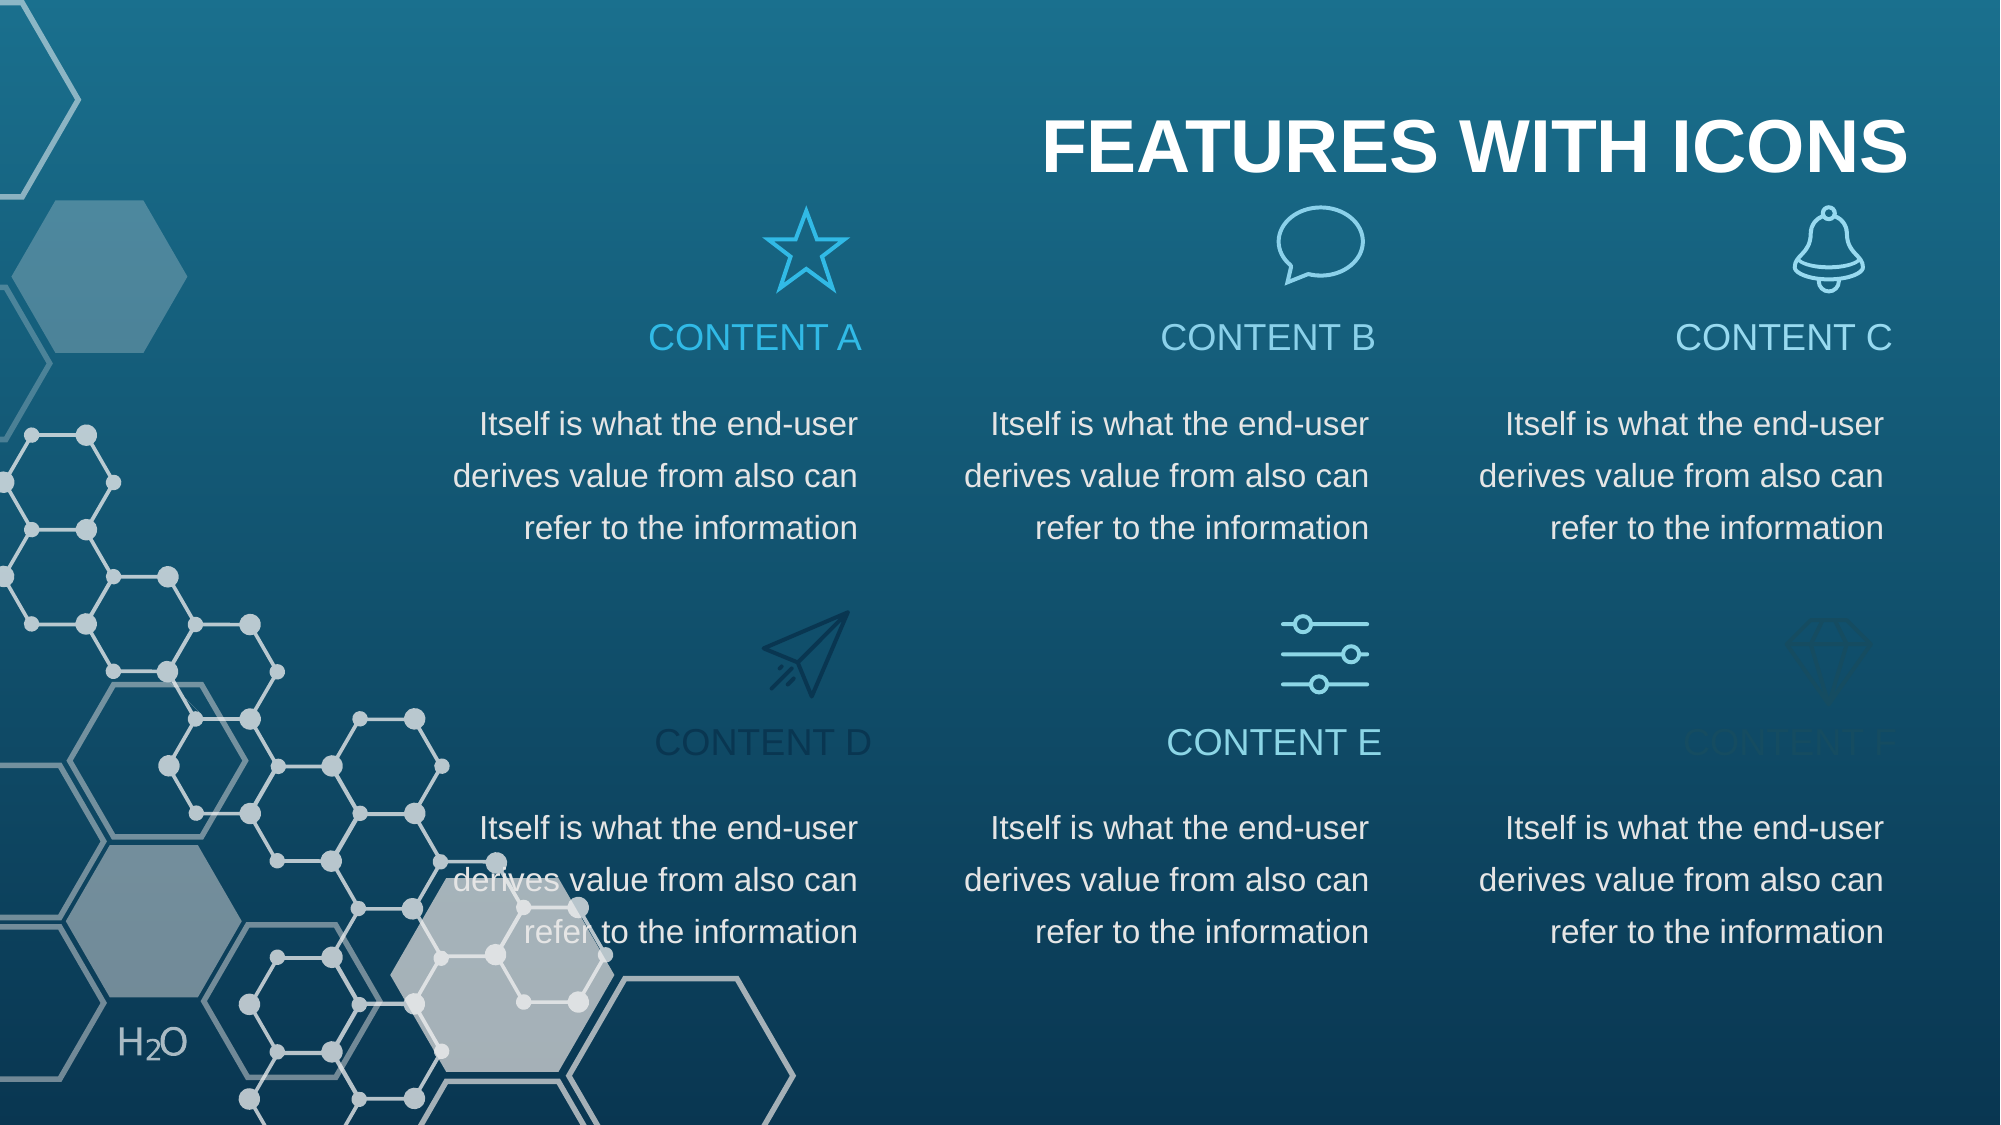

FEATURES WITH ICONS

CONTENT A
CONTENT B
CONTENT C
Itself is what the end-user derives value from also can refer to the information
Itself is what the end-user derives value from also can refer to the information
Itself is what the end-user derives value from also can refer to the information

CONTENT D
CONTENT E
CONTENT F
Itself is what the end-user derives value from also can refer to the information
Itself is what the end-user derives value from also can refer to the information
Itself is what the end-user derives value from also can refer to the information